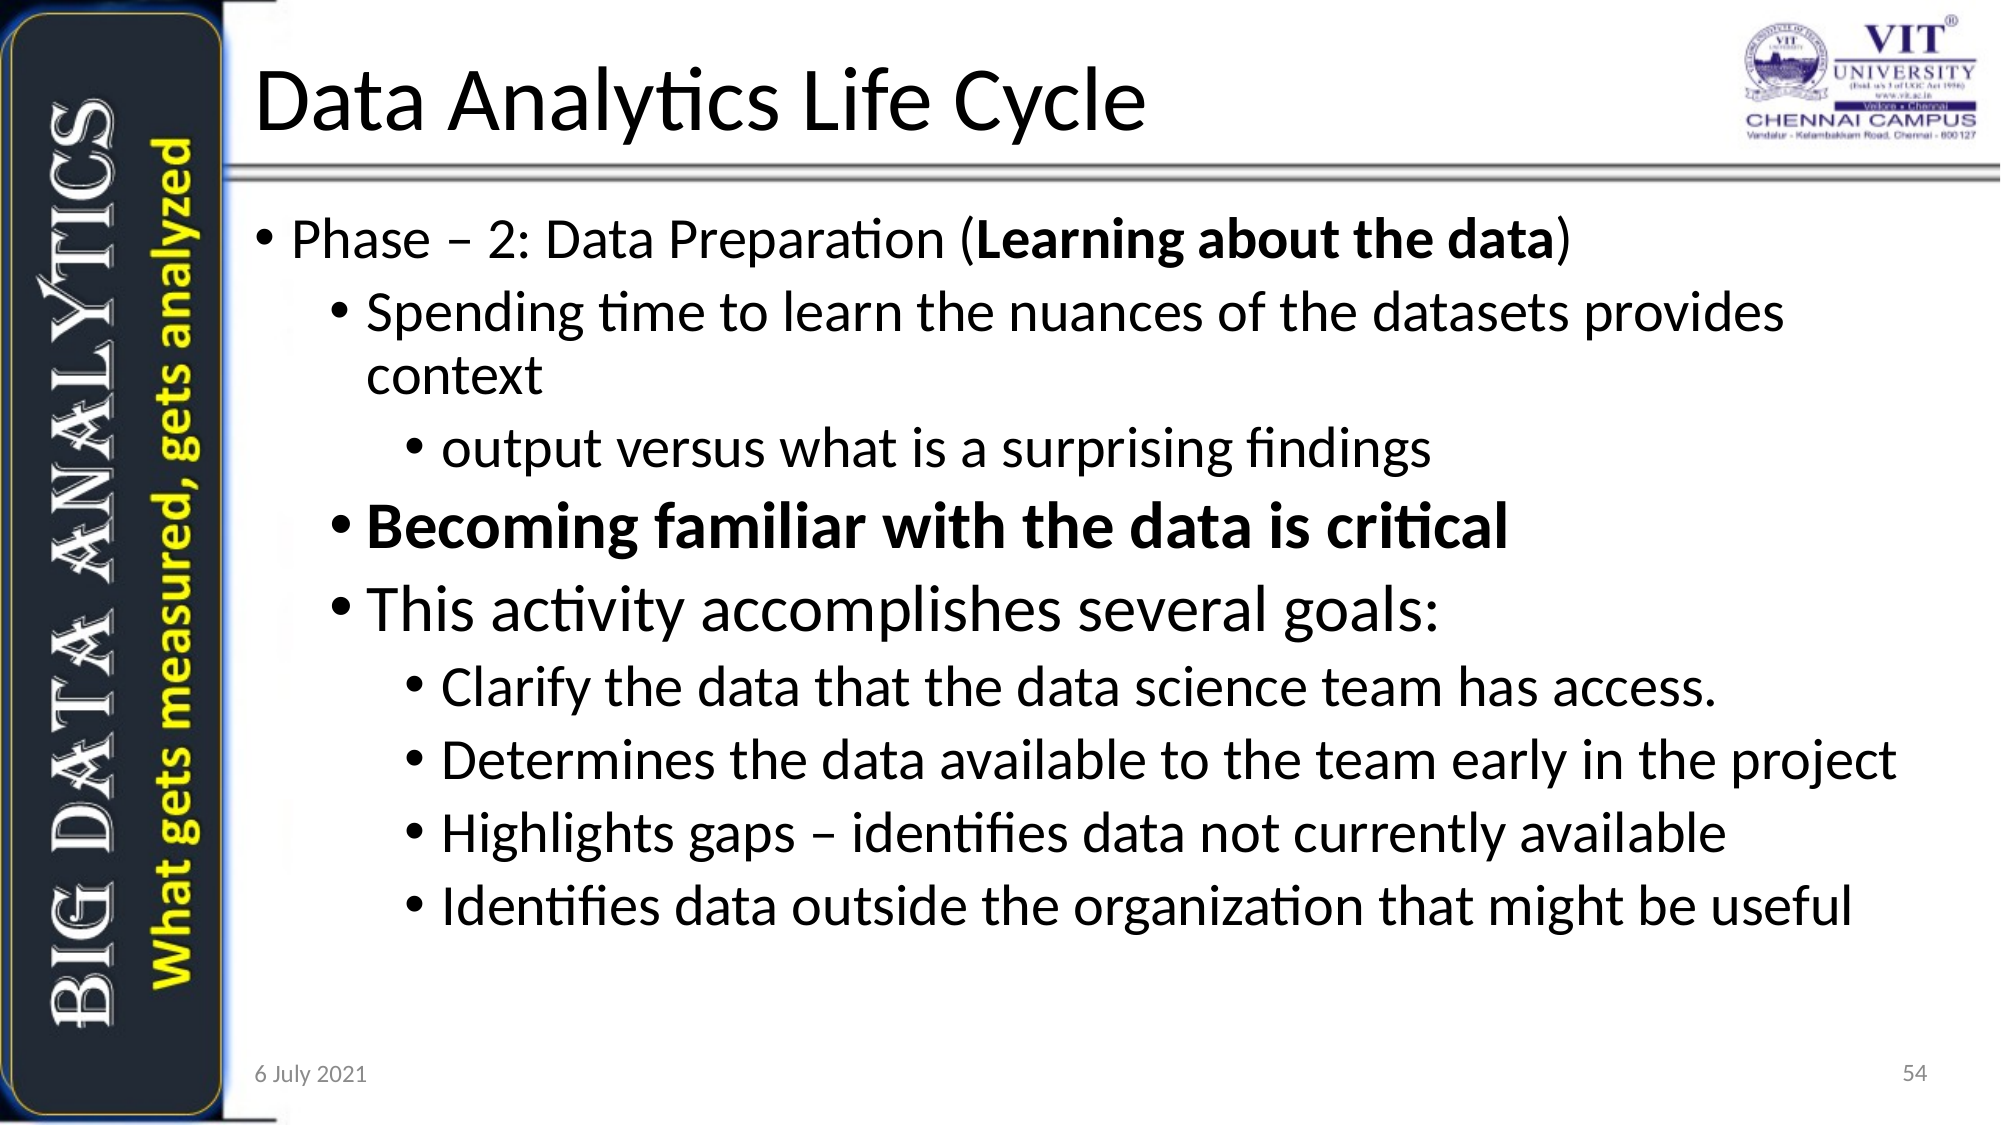

# Data Analytics Life Cycle
Phase – 2: Data Preparation (Learning about the data)
Spending time to learn the nuances of the datasets provides context
output versus what is a surprising findings
Becoming familiar with the data is critical
This activity accomplishes several goals:
Clarify the data that the data science team has access.
Determines the data available to the team early in the project
Highlights gaps – identifies data not currently available
Identifies data outside the organization that might be useful

54
6 July 2021